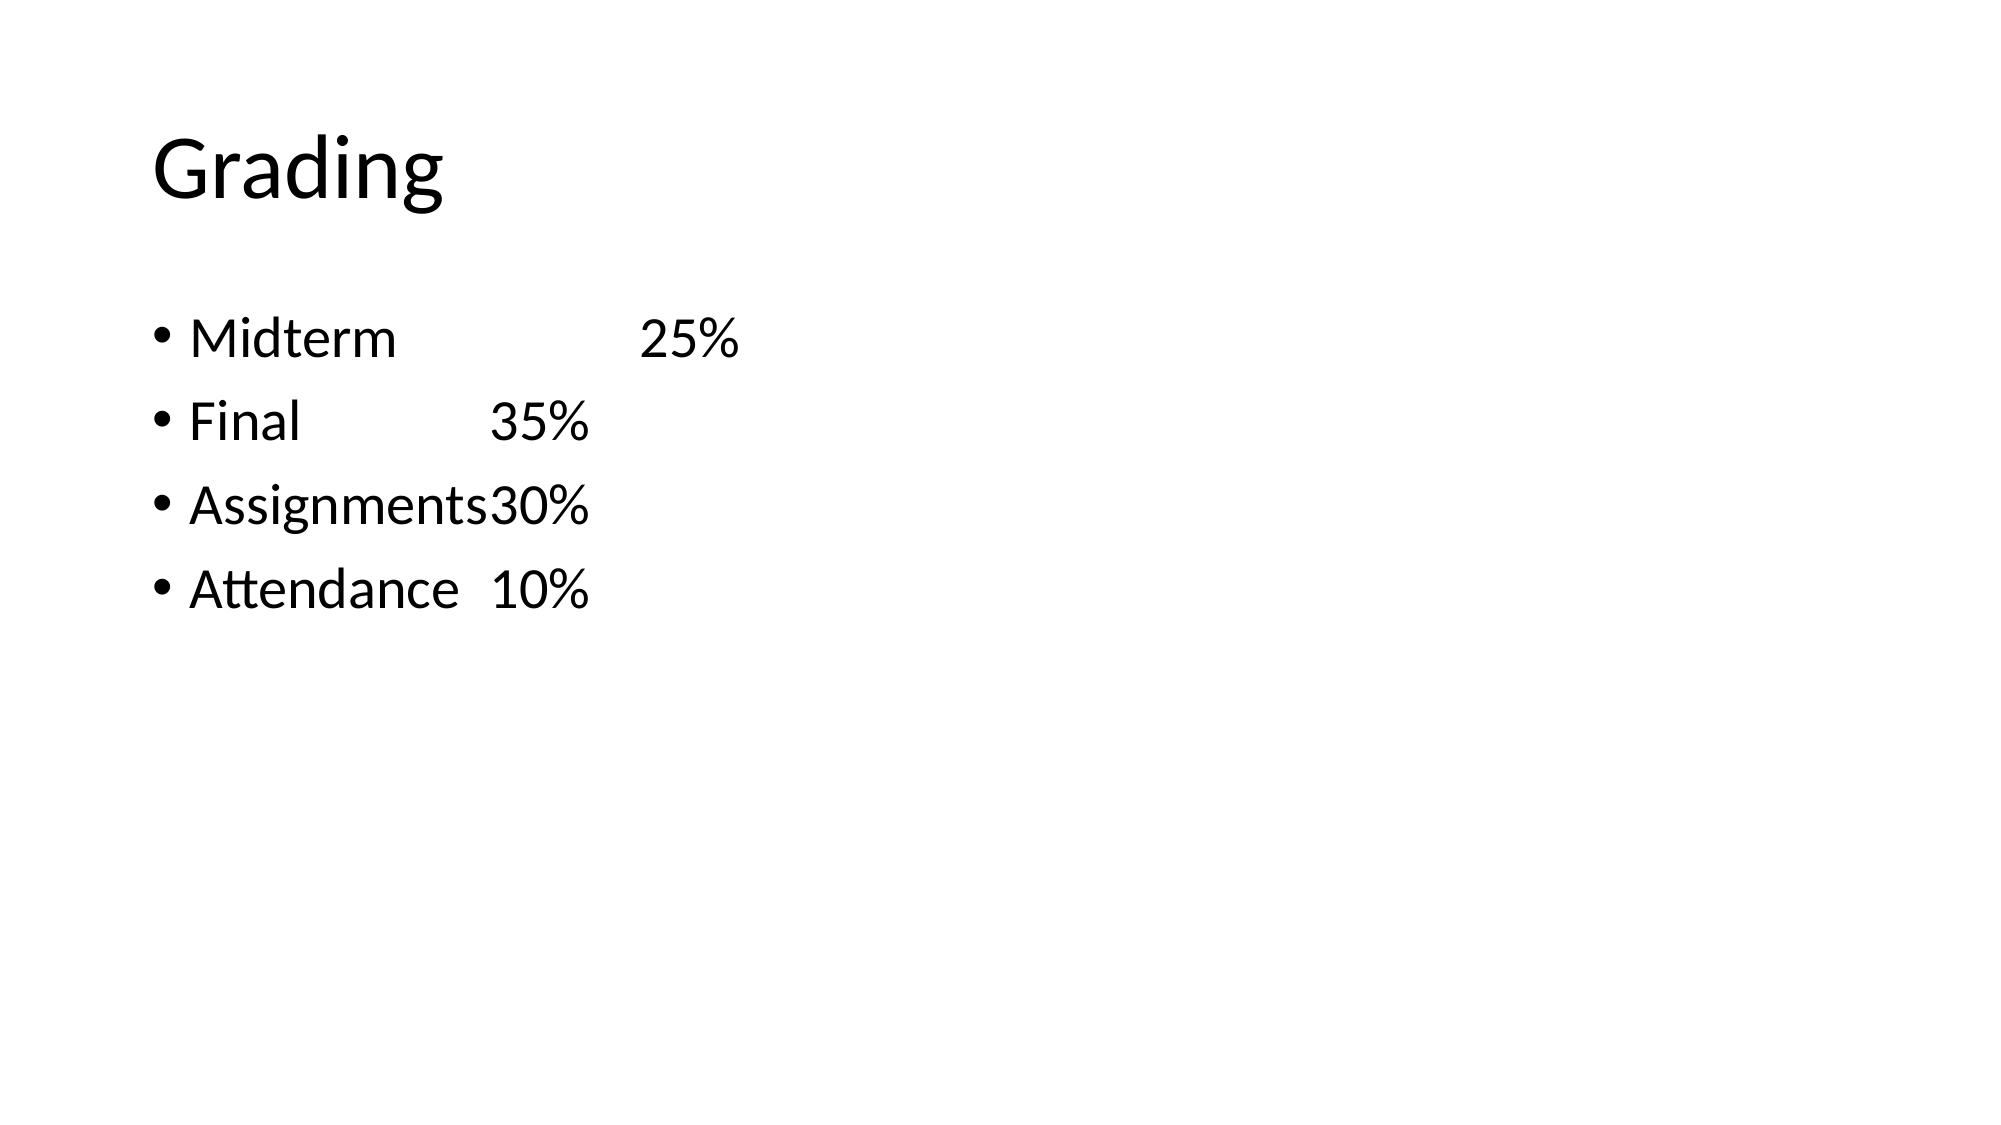

# Grading
Midterm 		25%
Final 		35%
Assignments	30%
Attendance	10%